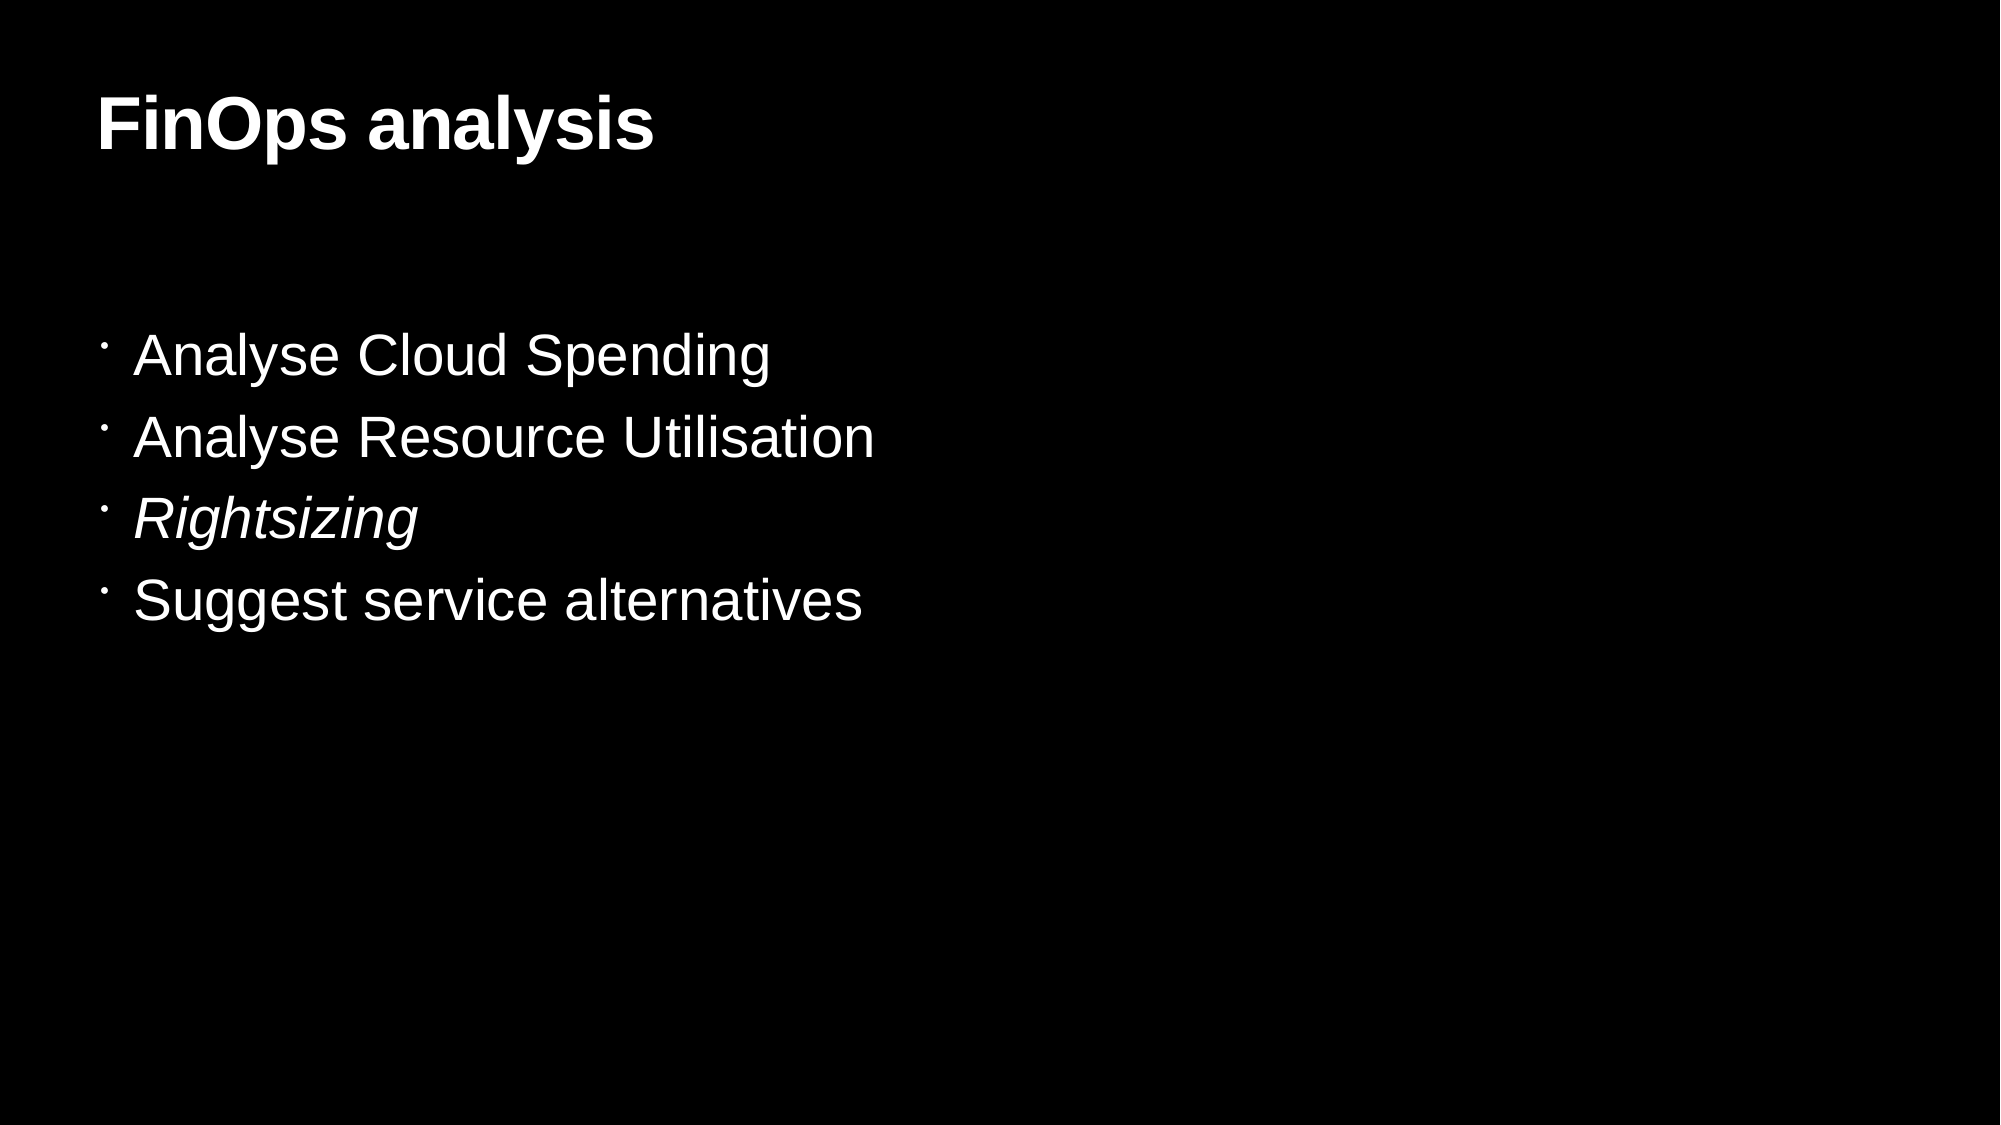

# FinOps analysis

Analyse Cloud Spending
Analyse Resource Utilisation
Rightsizing
Suggest service alternatives